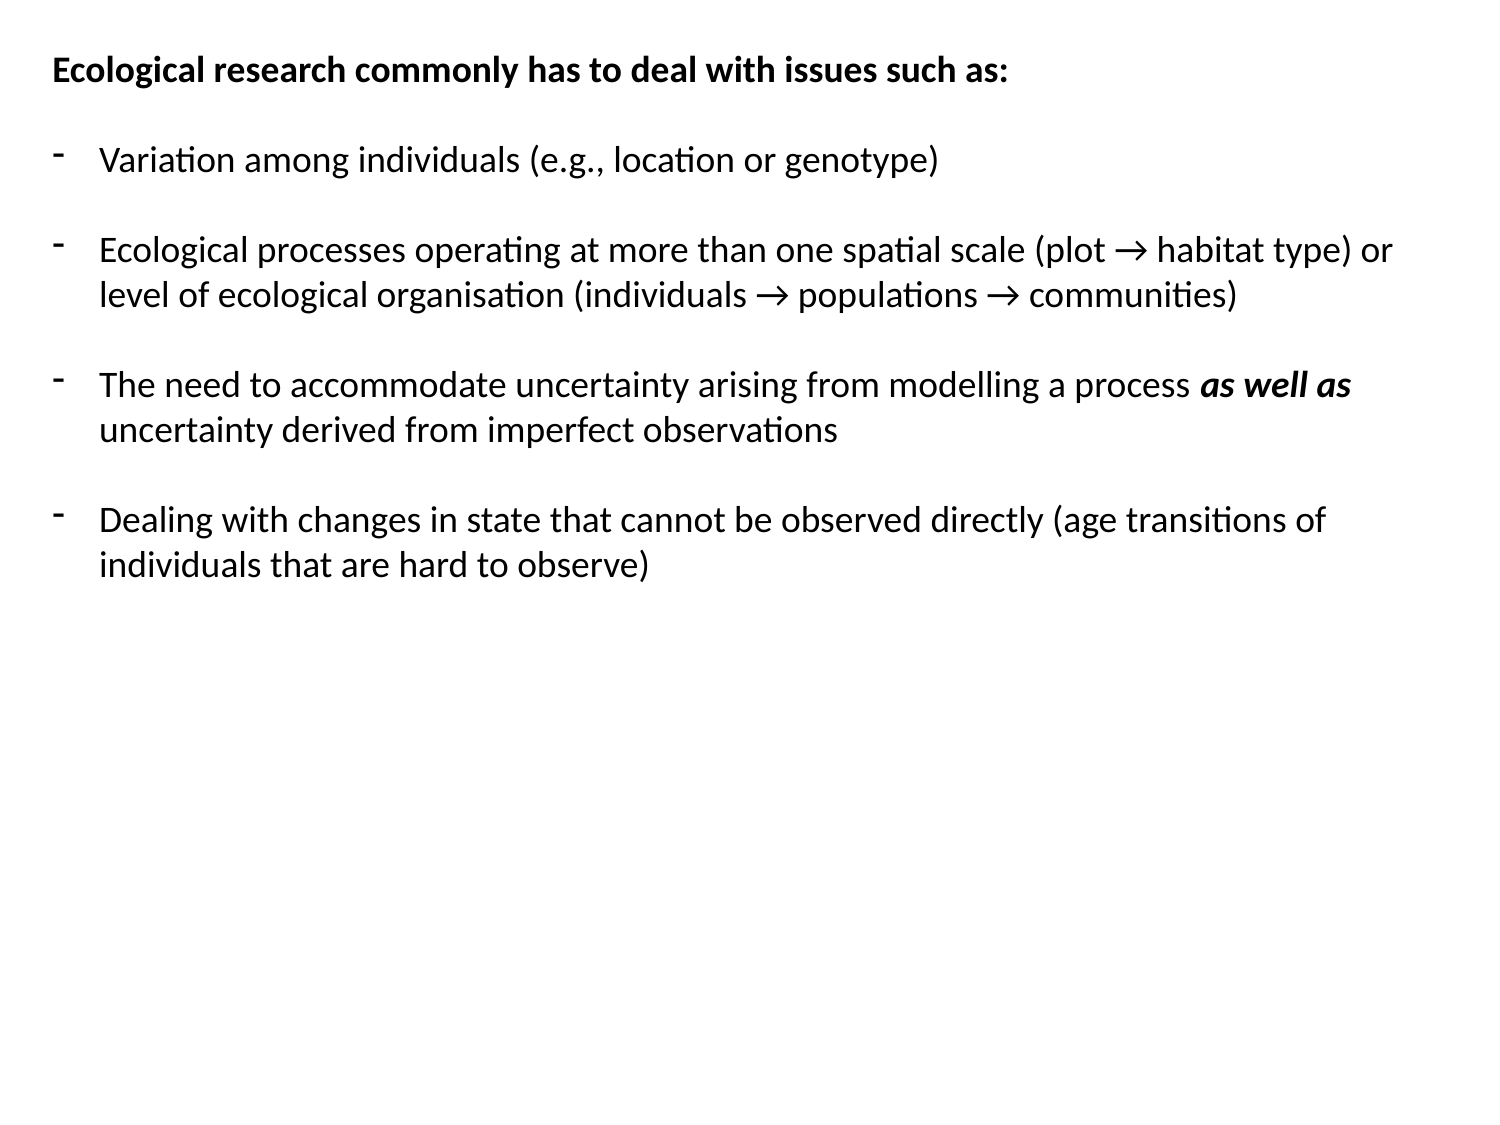

Ecological research commonly has to deal with issues such as:

Variation among individuals (e.g., location or genotype)

Ecological processes operating at more than one spatial scale (plot → habitat type) or level of ecological organisation (individuals → populations → communities)

The need to accommodate uncertainty arising from modelling a process as well as uncertainty derived from imperfect observations

Dealing with changes in state that cannot be observed directly (age transitions of individuals that are hard to observe)